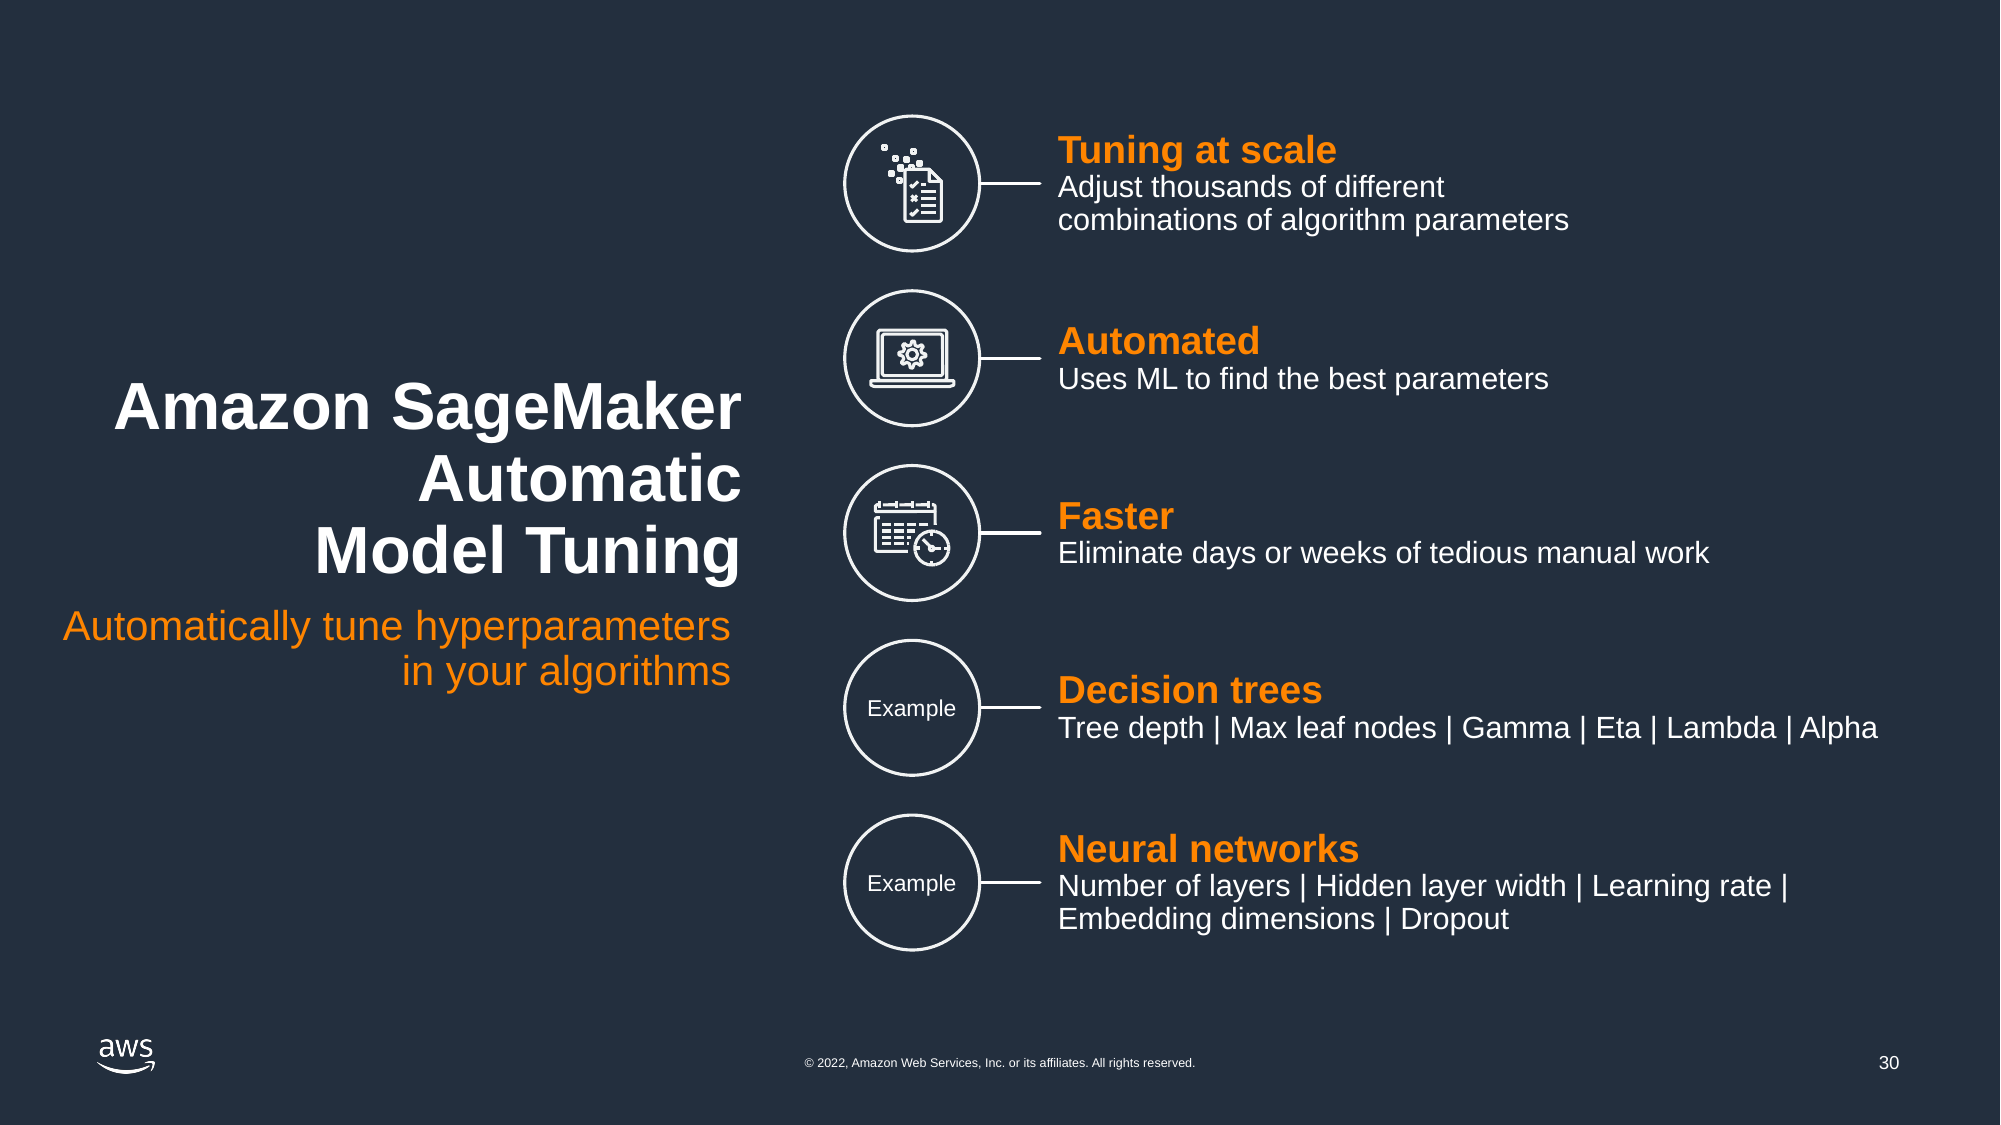

Tuning at scale
Adjust thousands of different
combinations of algorithm parameters

Automated
Uses ML to find the best parameters

Faster
Eliminate days or weeks of tedious manual work

Example
Decision trees
Tree depth | Max leaf nodes | Gamma | Eta | Lambda | Alpha

Example
Neural networks
Number of layers | Hidden layer width | Learning rate |
Embedding dimensions | Dropout
Amazon SageMaker Automatic
Model Tuning
Automatically tune hyperparameters
in your algorithms
30